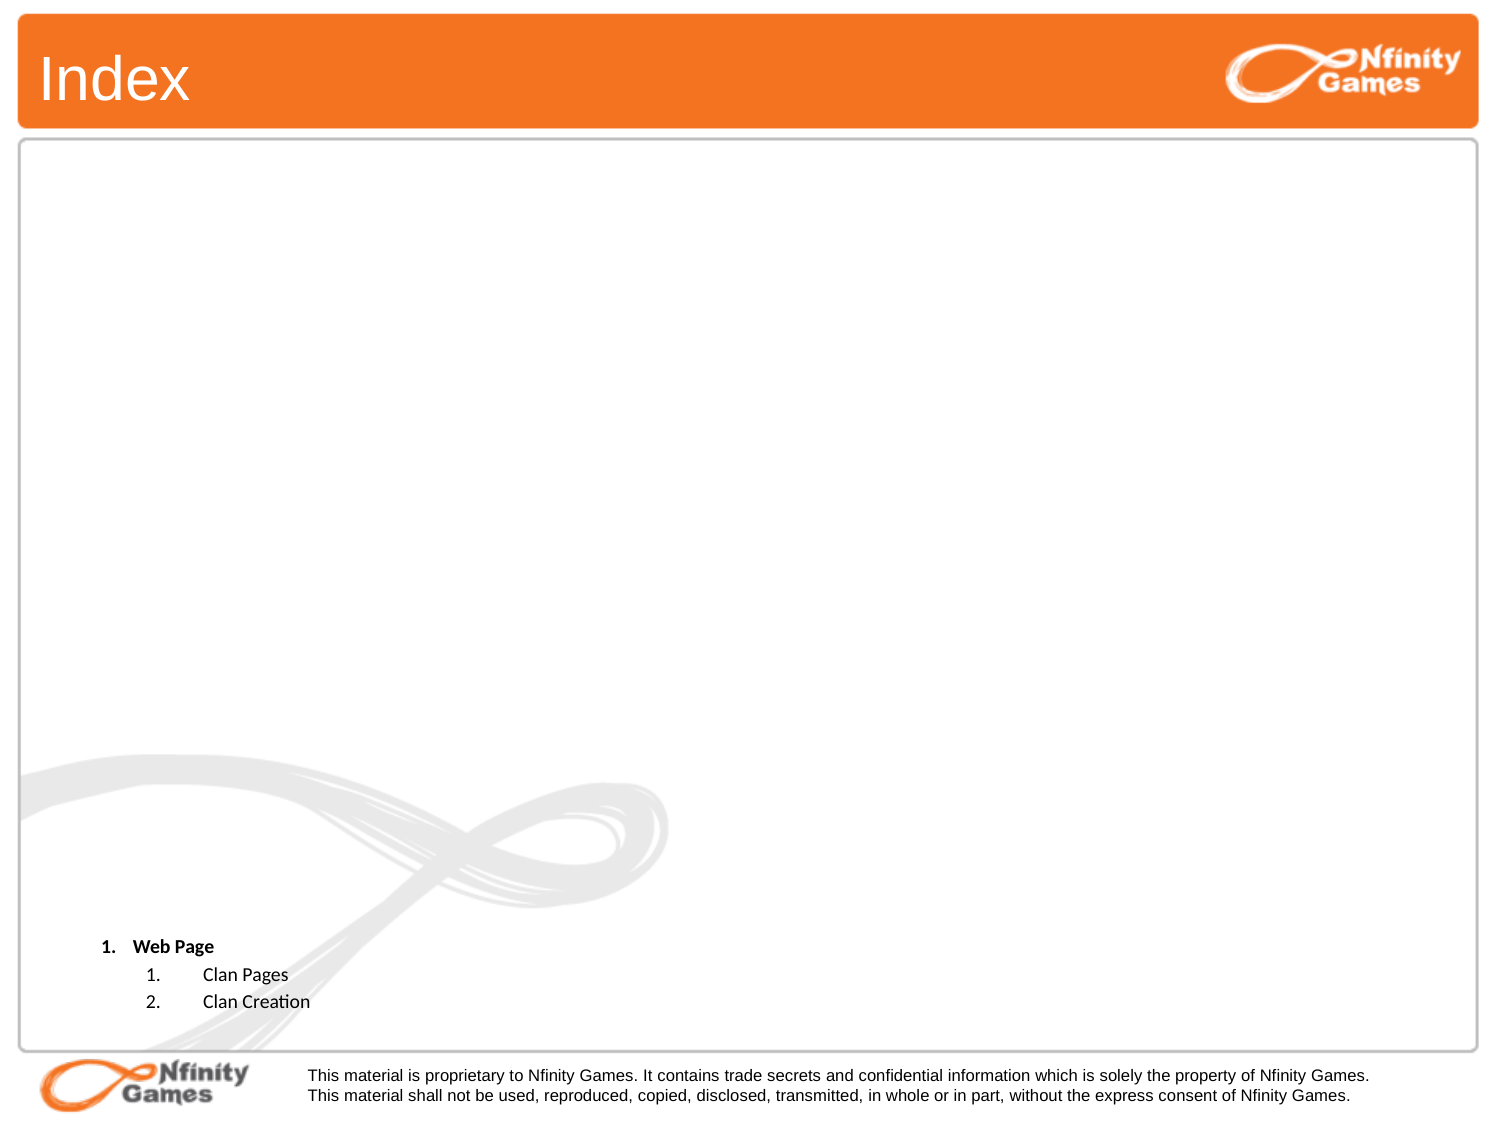

# Index

Web Page
Clan Pages
Clan Creation